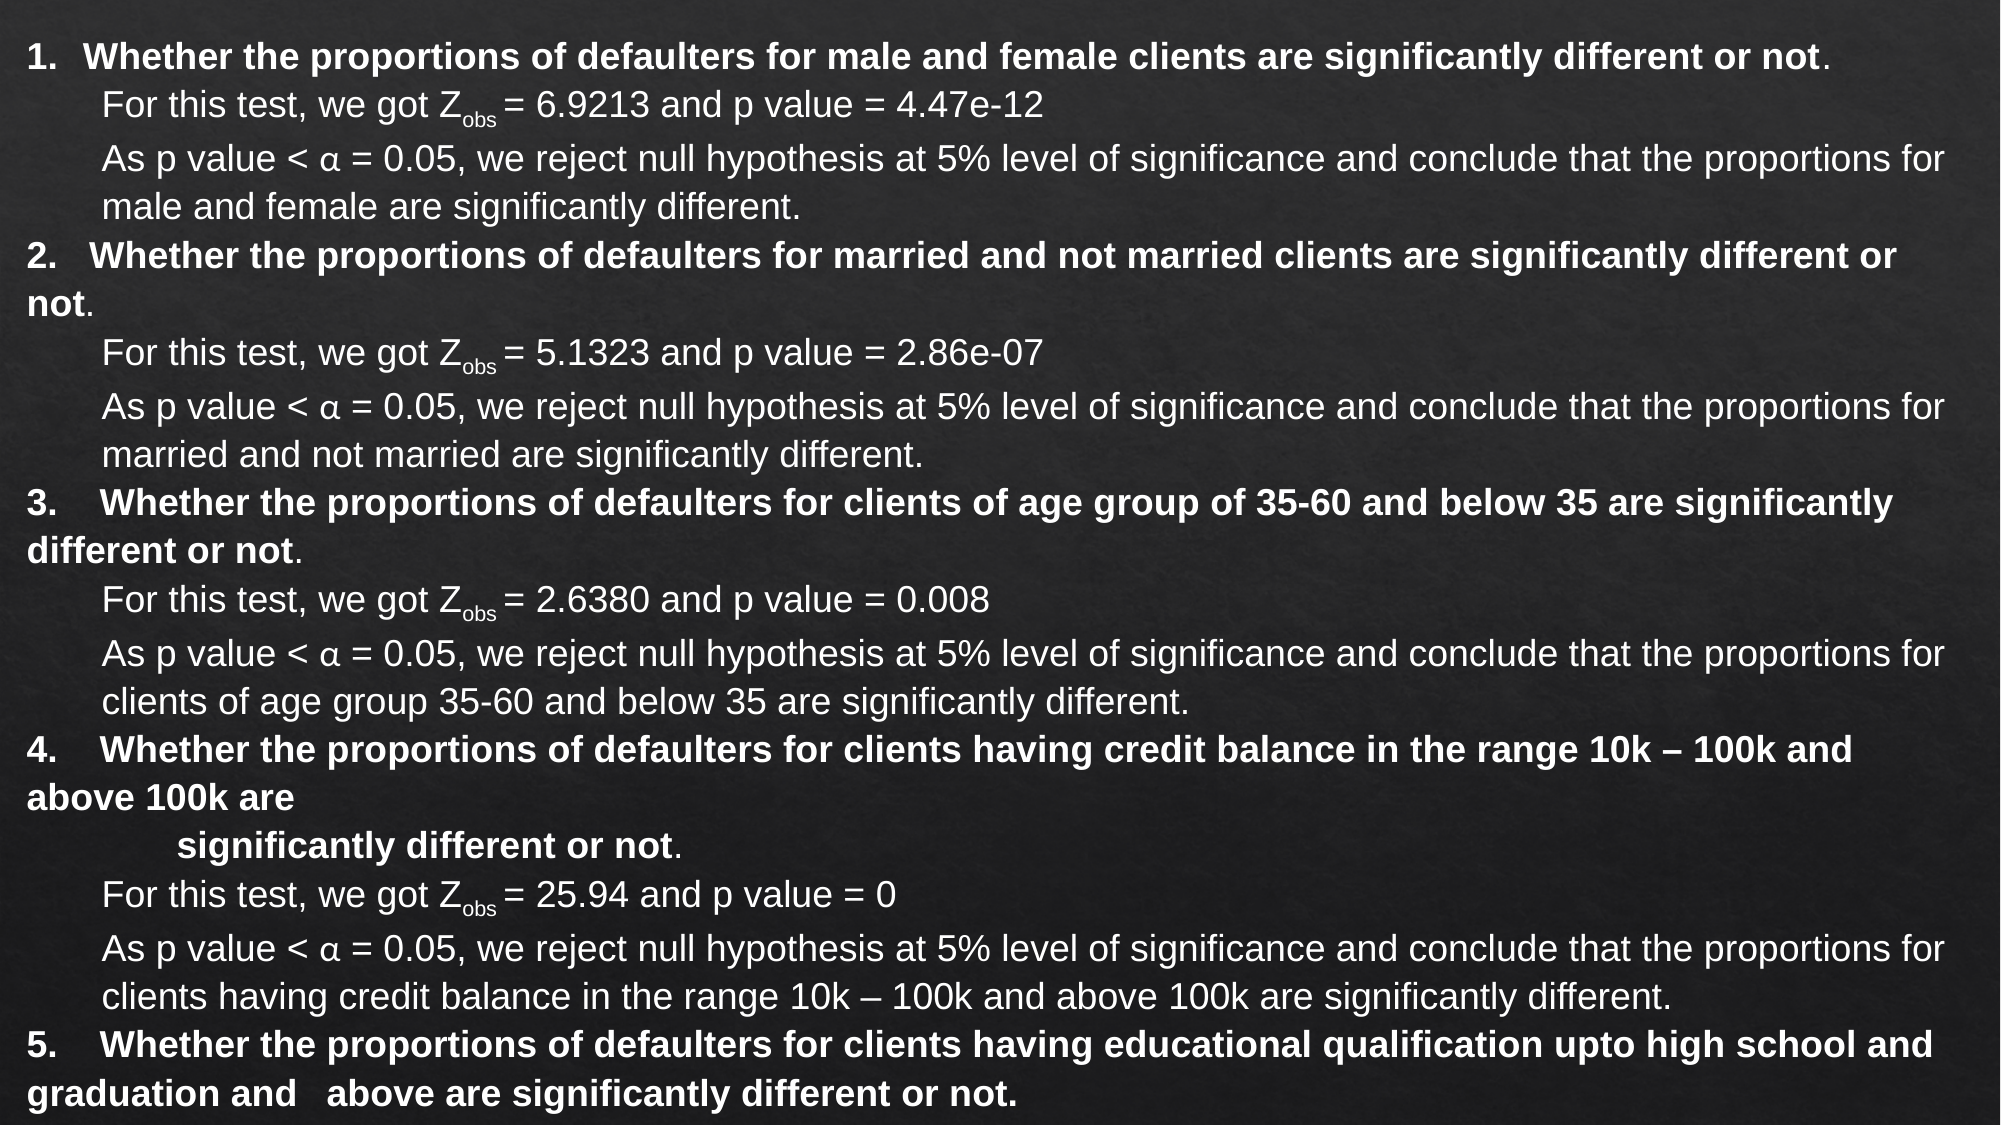

Whether the proportions of defaulters for male and female clients are significantly different or not.
For this test, we got Zobs = 6.9213 and p value = 4.47e-12
As p value < α = 0.05, we reject null hypothesis at 5% level of significance and conclude that the proportions for male and female are significantly different.
2.   Whether the proportions of defaulters for married and not married clients are significantly different or not.
For this test, we got Zobs = 5.1323 and p value = 2.86e-07
As p value < α = 0.05, we reject null hypothesis at 5% level of significance and conclude that the proportions for married and not married are significantly different.
3.    Whether the proportions of defaulters for clients of age group of 35-60 and below 35 are significantly different or not.
For this test, we got Zobs = 2.6380 and p value = 0.008
As p value < α = 0.05, we reject null hypothesis at 5% level of significance and conclude that the proportions for clients of age group 35-60 and below 35 are significantly different.
4.    Whether the proportions of defaulters for clients having credit balance in the range 10k – 100k and above 100k are
	significantly different or not.
For this test, we got Zobs = 25.94 and p value = 0
As p value < α = 0.05, we reject null hypothesis at 5% level of significance and conclude that the proportions for clients having credit balance in the range 10k – 100k and above 100k are significantly different.
5.    Whether the proportions of defaulters for clients having educational qualification upto high school and graduation and 	above are significantly different or not.
For this test, we got Zobs = -4.4801 and p value = 7.45e06
As p value < α = 0.05, we reject null hypothesis at 5% level of significance and conclude that the proportions for clients having educational qualification up to high school and graduation and above are significantly different.